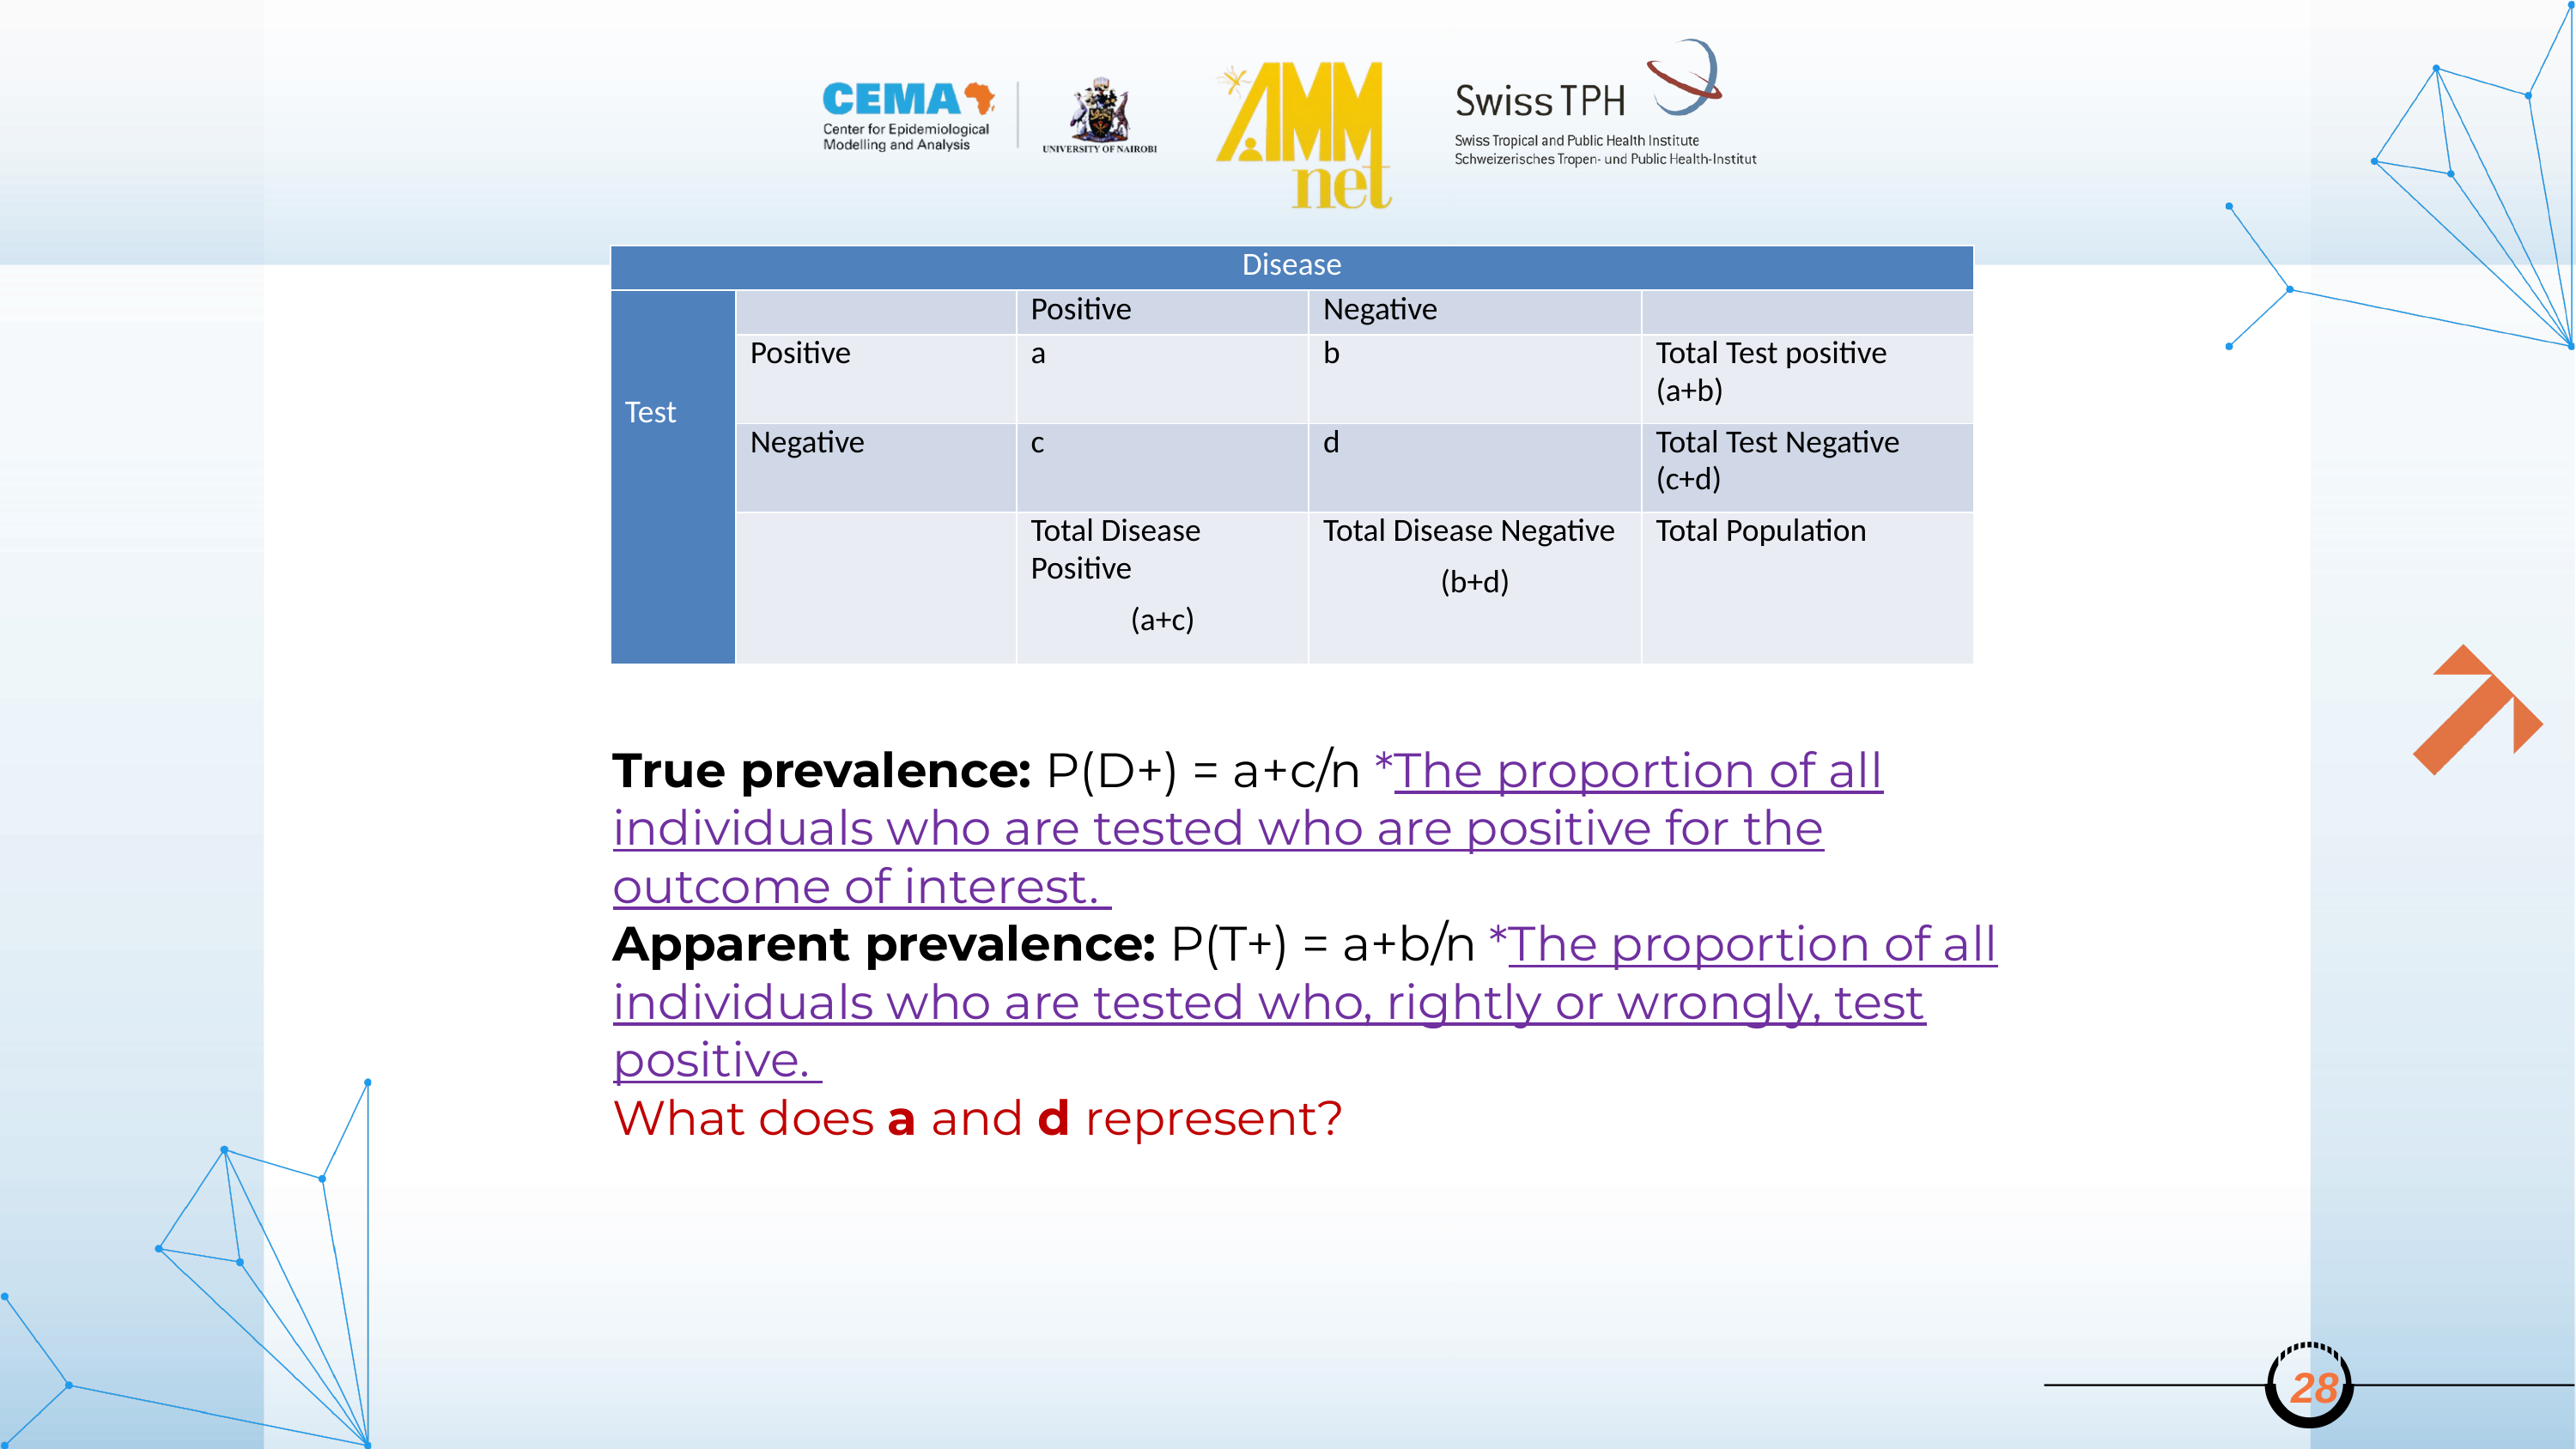

| Disease |  |  |  |  |
| --- | --- | --- | --- | --- |
| Test |  | Positive | Negative |  |
|  | Positive | a | b | Total Test positive (a+b) |
|  | Negative | c | d | Total Test Negative (c+d) |
|  |  | Total Disease Positive (a+c) | Total Disease Negative (b+d) | Total Population |

True prevalence: P(D+) = a+c/n *The proportion of all individuals who are tested who are positive for the outcome of interest.
Apparent prevalence: P(T+) = a+b/n *The proportion of all individuals who are tested who, rightly or wrongly, test positive.
What does a and d represent?

28